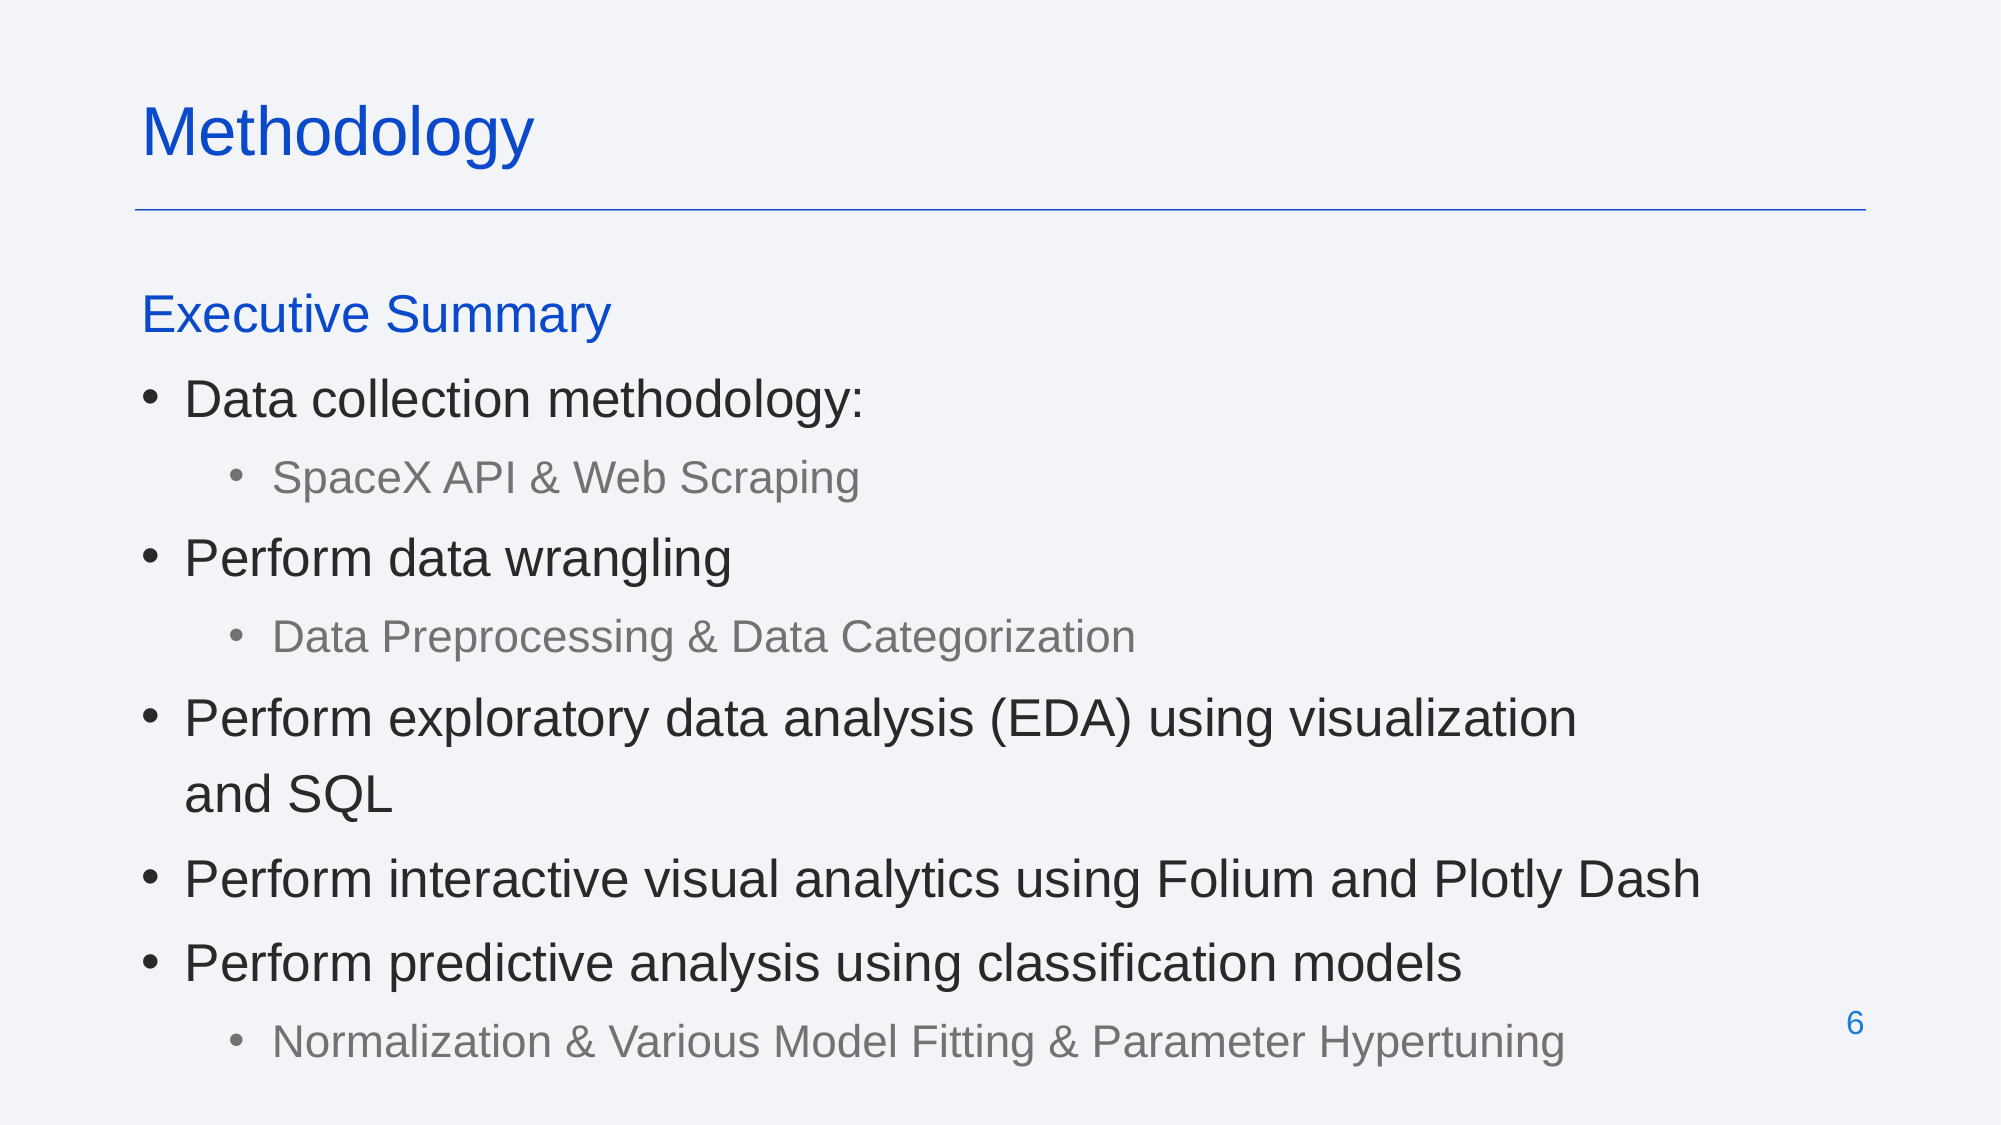

Methodology
Executive Summary
Data collection methodology:
SpaceX API & Web Scraping
Perform data wrangling
Data Preprocessing & Data Categorization
Perform exploratory data analysis (EDA) using visualization and SQL
Perform interactive visual analytics using Folium and Plotly Dash
Perform predictive analysis using classification models
Normalization & Various Model Fitting & Parameter Hypertuning

6